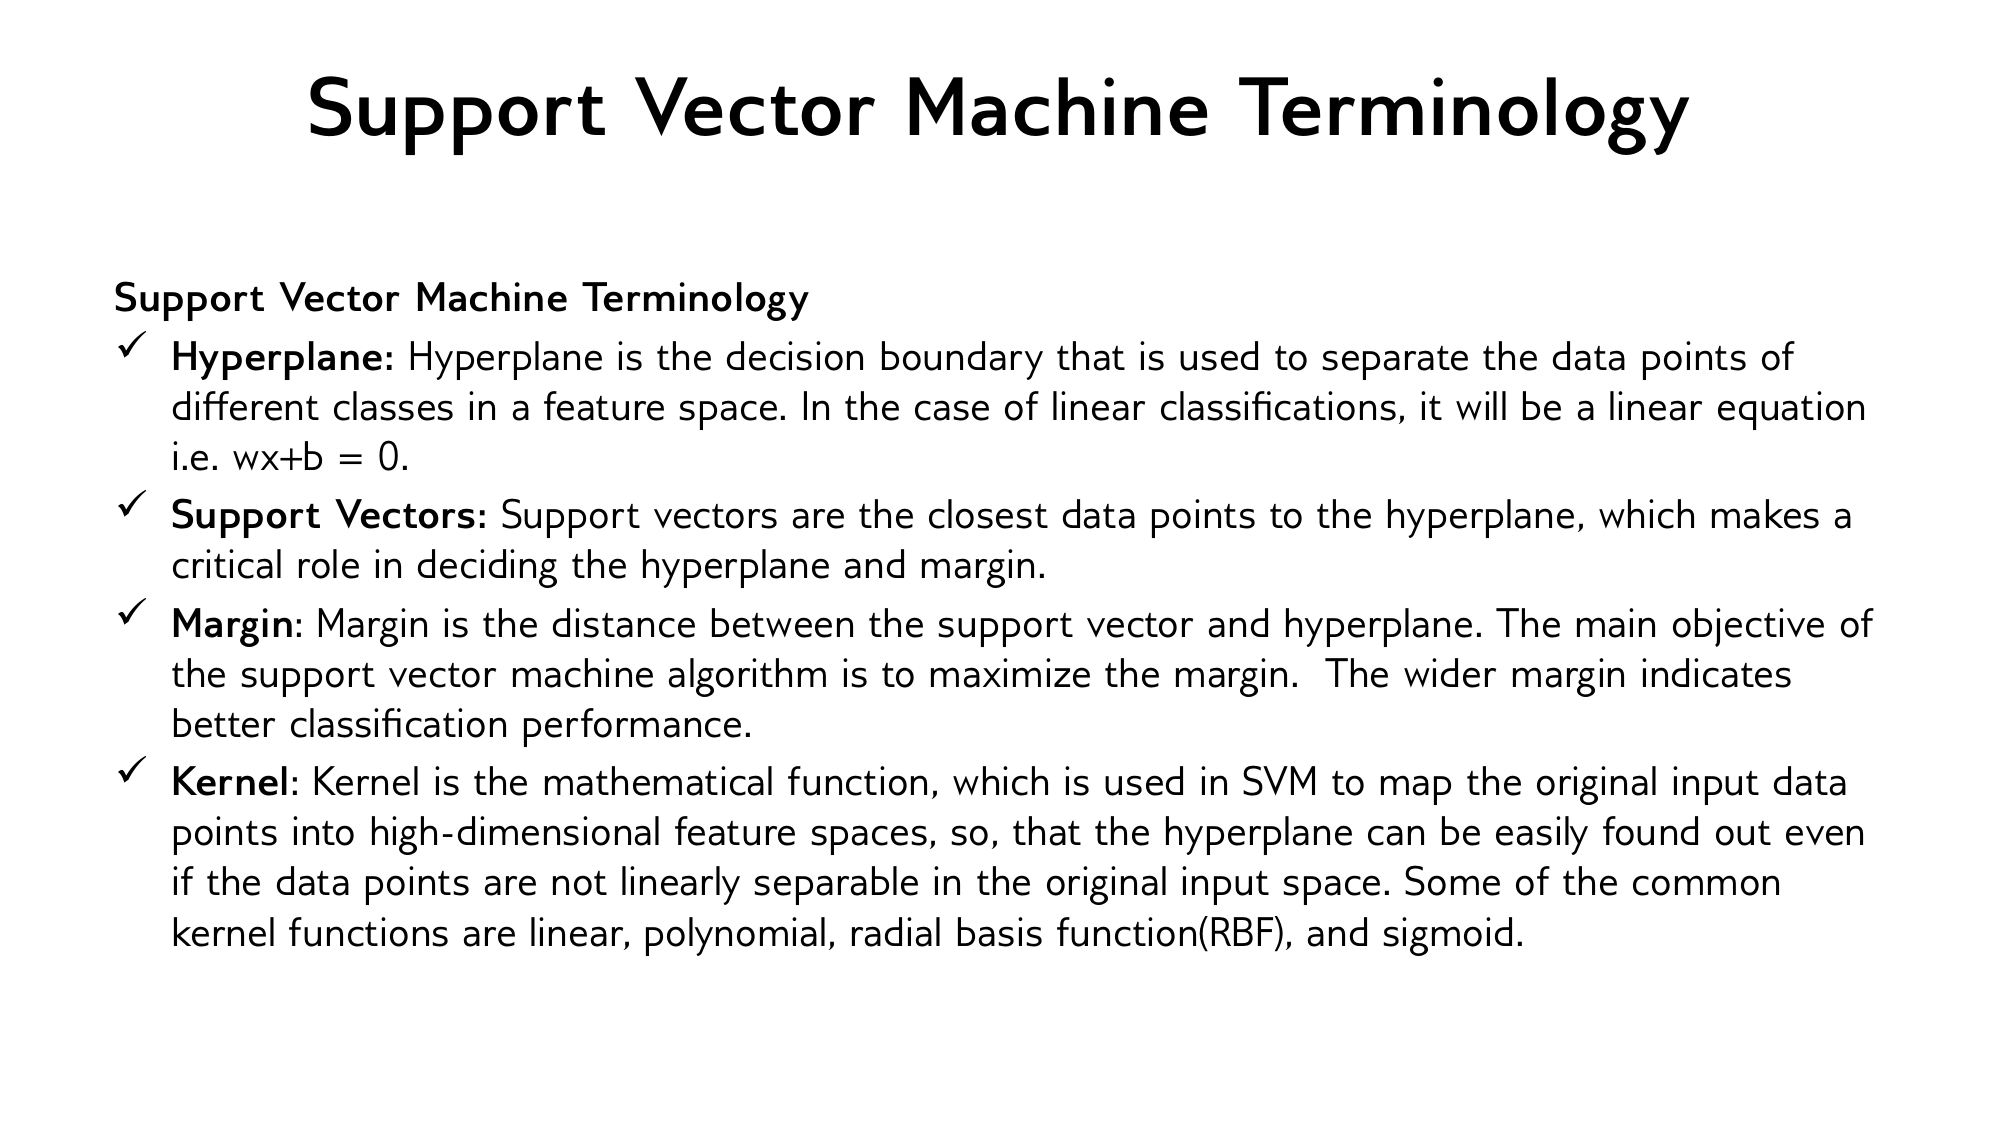

# Support Vector Machine Terminology
Support Vector Machine Terminology
Hyperplane: Hyperplane is the decision boundary that is used to separate the data points of different classes in a feature space. In the case of linear classifications, it will be a linear equation i.e. wx+b = 0.
Support Vectors: Support vectors are the closest data points to the hyperplane, which makes a critical role in deciding the hyperplane and margin.
Margin: Margin is the distance between the support vector and hyperplane. The main objective of the support vector machine algorithm is to maximize the margin.  The wider margin indicates better classification performance.
Kernel: Kernel is the mathematical function, which is used in SVM to map the original input data points into high-dimensional feature spaces, so, that the hyperplane can be easily found out even if the data points are not linearly separable in the original input space. Some of the common kernel functions are linear, polynomial, radial basis function(RBF), and sigmoid.